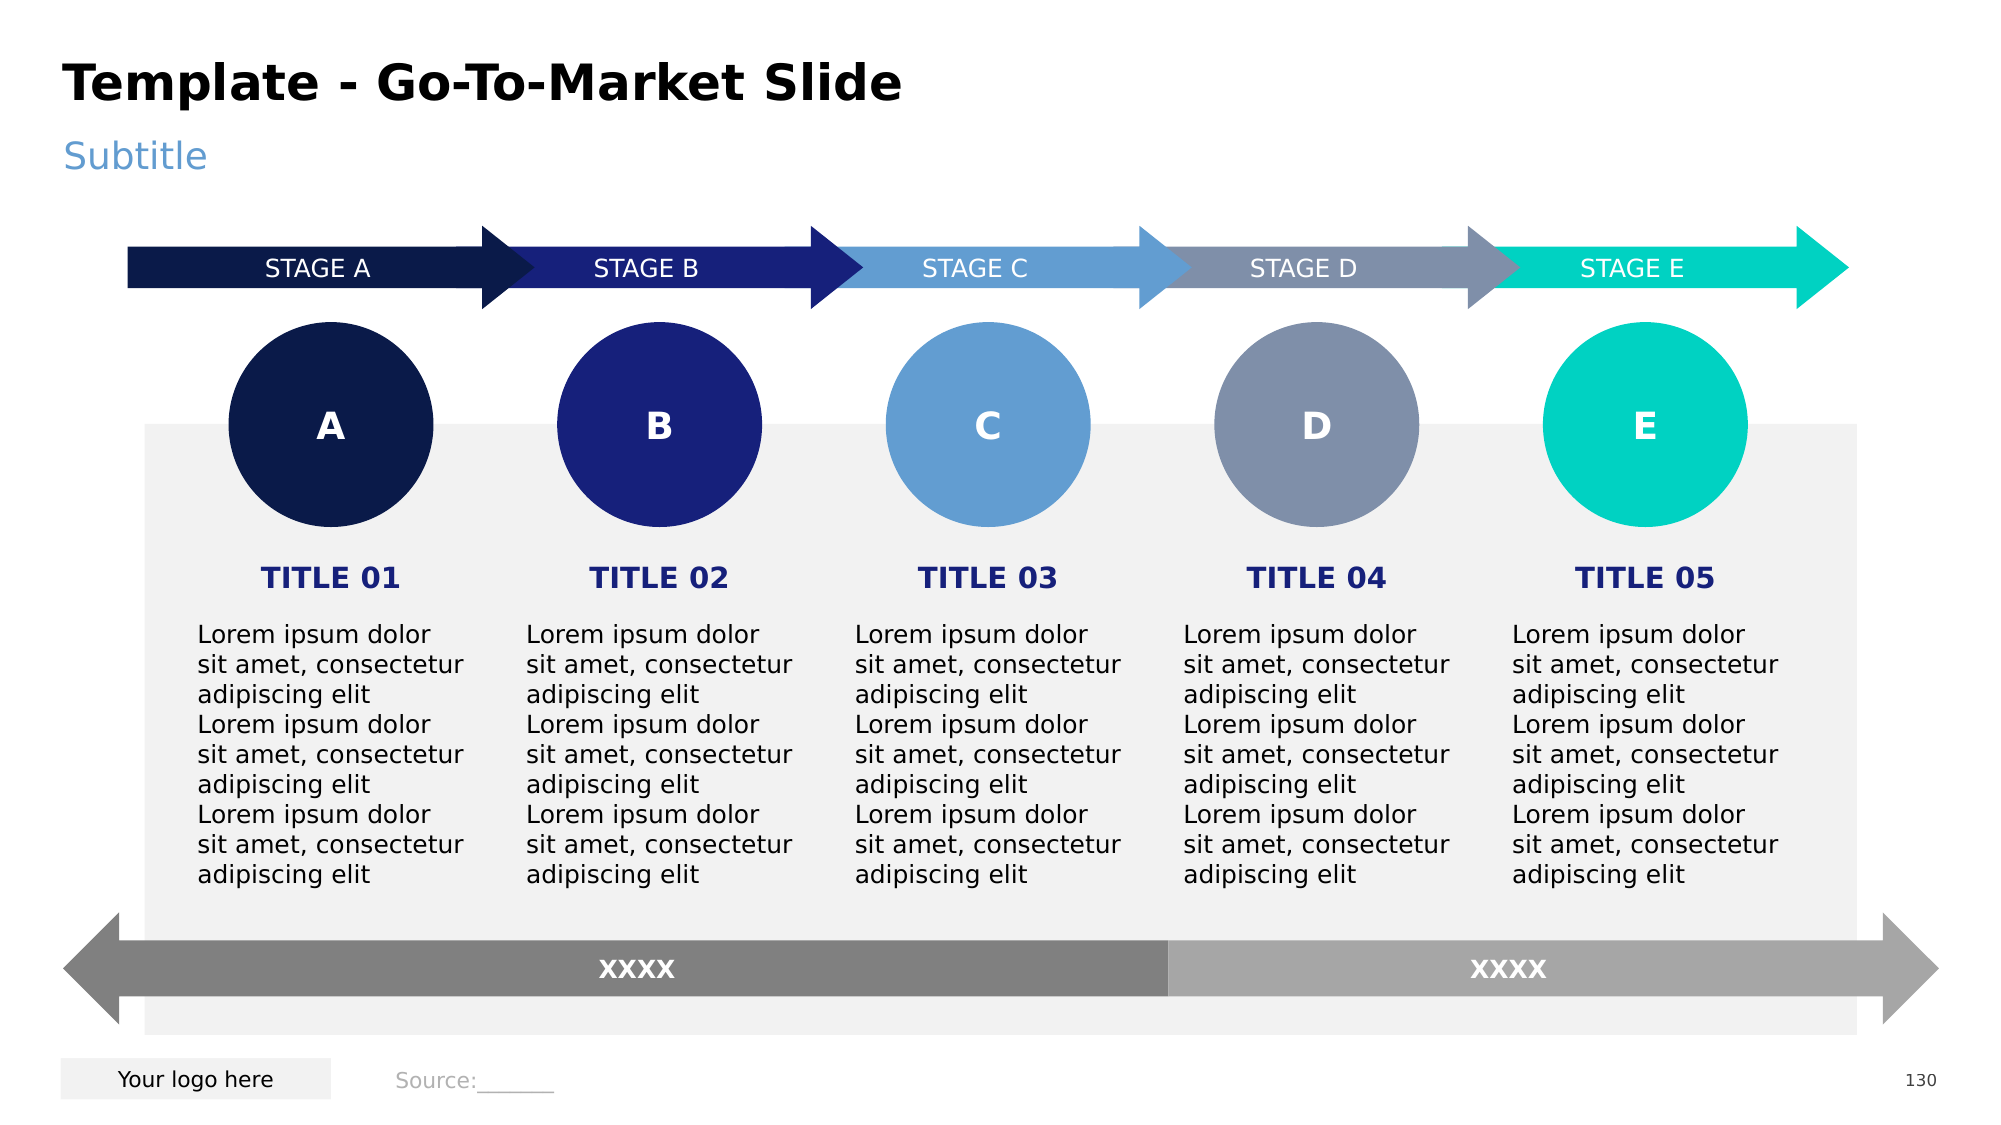

# Template - Go-To-Market Slide
Subtitle
STAGE A
STAGE B
STAGE C
STAGE D
STAGE E
A
B
C
D
E

TITLE 01
TITLE 02
TITLE 03
TITLE 04
TITLE 05
Lorem ipsum dolor sit amet, consectetur adipiscing elit
Lorem ipsum dolor sit amet, consectetur adipiscing elit
Lorem ipsum dolor sit amet, consectetur adipiscing elit

Lorem ipsum dolor sit amet, consectetur adipiscing elit
Lorem ipsum dolor sit amet, consectetur adipiscing elit
Lorem ipsum dolor sit amet, consectetur adipiscing elit
Lorem ipsum dolor sit amet, consectetur adipiscing elit
Lorem ipsum dolor sit amet, consectetur adipiscing elit
Lorem ipsum dolor sit amet, consectetur adipiscing elit
Lorem ipsum dolor sit amet, consectetur adipiscing elit
Lorem ipsum dolor sit amet, consectetur adipiscing elit
Lorem ipsum dolor sit amet, consectetur adipiscing elit
Lorem ipsum dolor sit amet, consectetur adipiscing elit
Lorem ipsum dolor sit amet, consectetur adipiscing elit
Lorem ipsum dolor sit amet, consectetur adipiscing elit

XXXX
XXXX
Source:_______